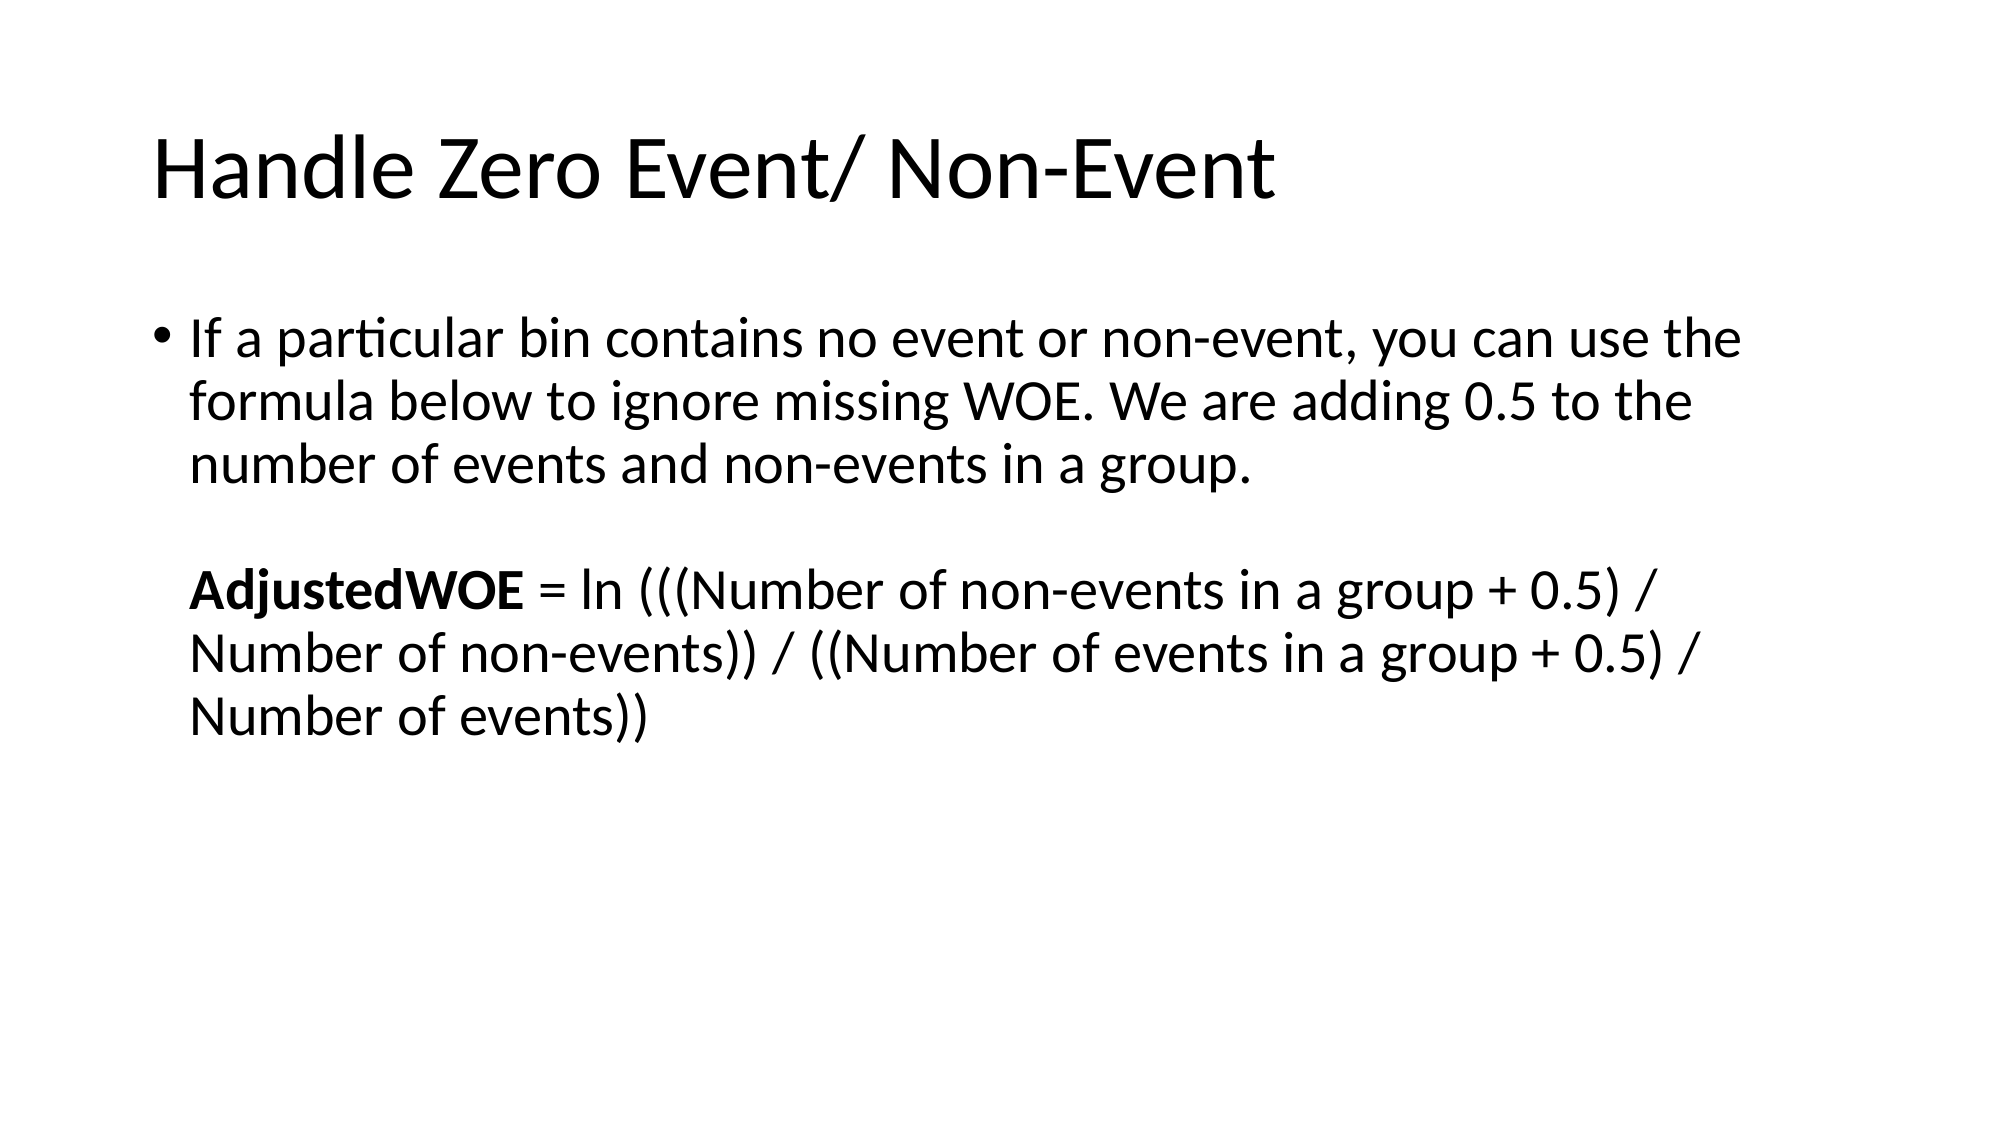

# Handle Zero Event/ Non-Event
If a particular bin contains no event or non-event, you can use the formula below to ignore missing WOE. We are adding 0.5 to the number of events and non-events in a group.
AdjustedWOE = ln (((Number of non-events in a group + 0.5) / Number of non-events)) / ((Number of events in a group + 0.5) / Number of events))